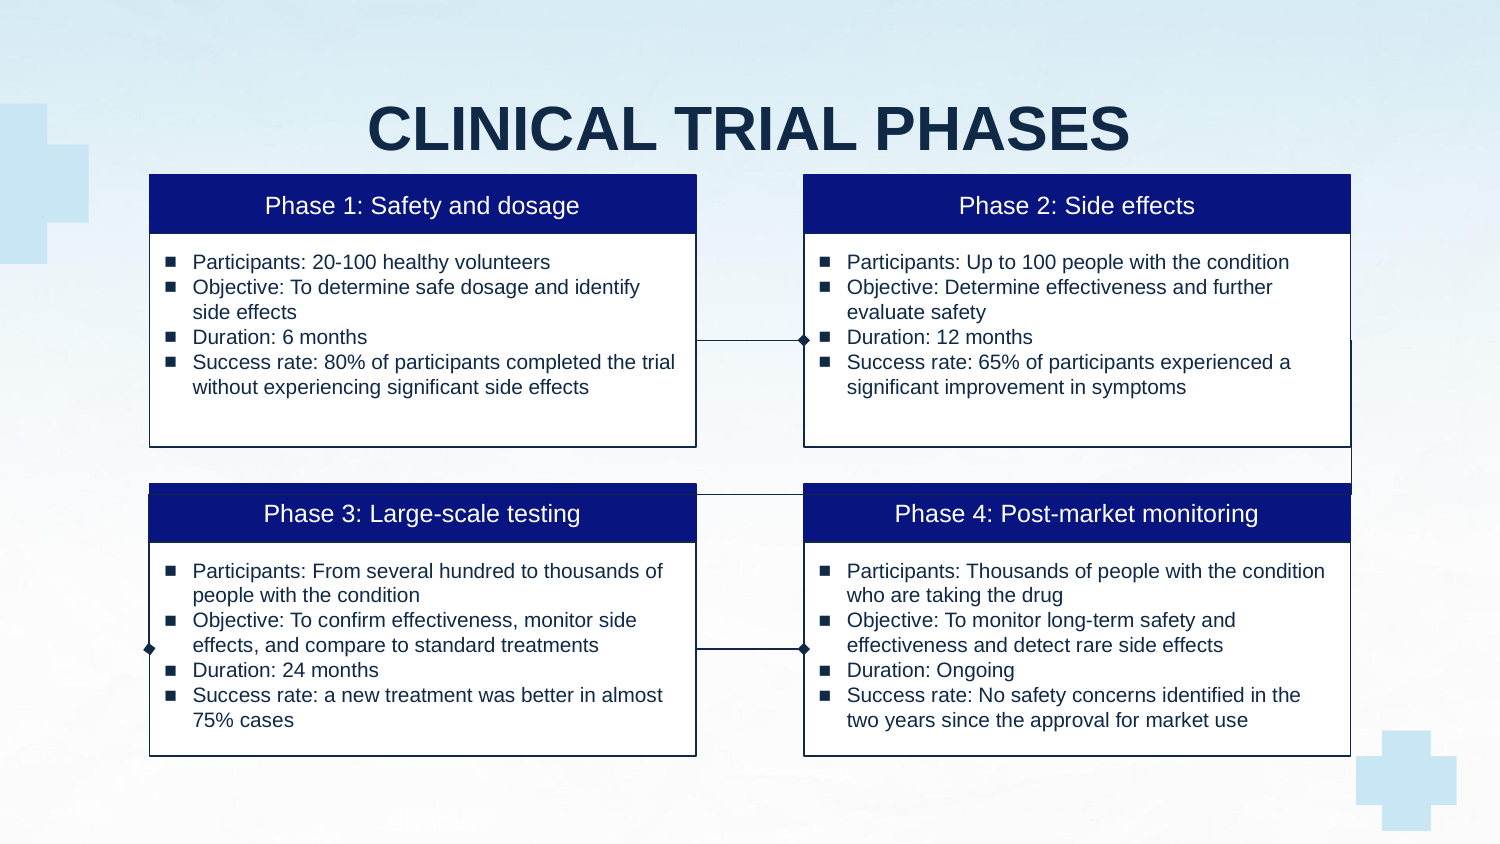

# CLINICAL TRIAL PHASES

Phase 1: Safety and dosage
Phase 2: Side effects
Participants: 20-100 healthy volunteers
Objective: To determine safe dosage and identify side effects
Duration: 6 months
Success rate: 80% of participants completed the trial without experiencing significant side effects
Participants: Up to 100 people with the condition
Objective: Determine effectiveness and further evaluate safety
Duration: 12 months
Success rate: 65% of participants experienced a significant improvement in symptoms
Phase 3: Large-scale testing
Phase 4: Post-market monitoring
Participants: From several hundred to thousands of people with the condition
Objective: To confirm effectiveness, monitor side effects, and compare to standard treatments
Duration: 24 months
Success rate: a new treatment was better in almost 75% cases
Participants: Thousands of people with the condition who are taking the drug
Objective: To monitor long-term safety and effectiveness and detect rare side effects
Duration: Ongoing
Success rate: No safety concerns identified in the two years since the approval for market use